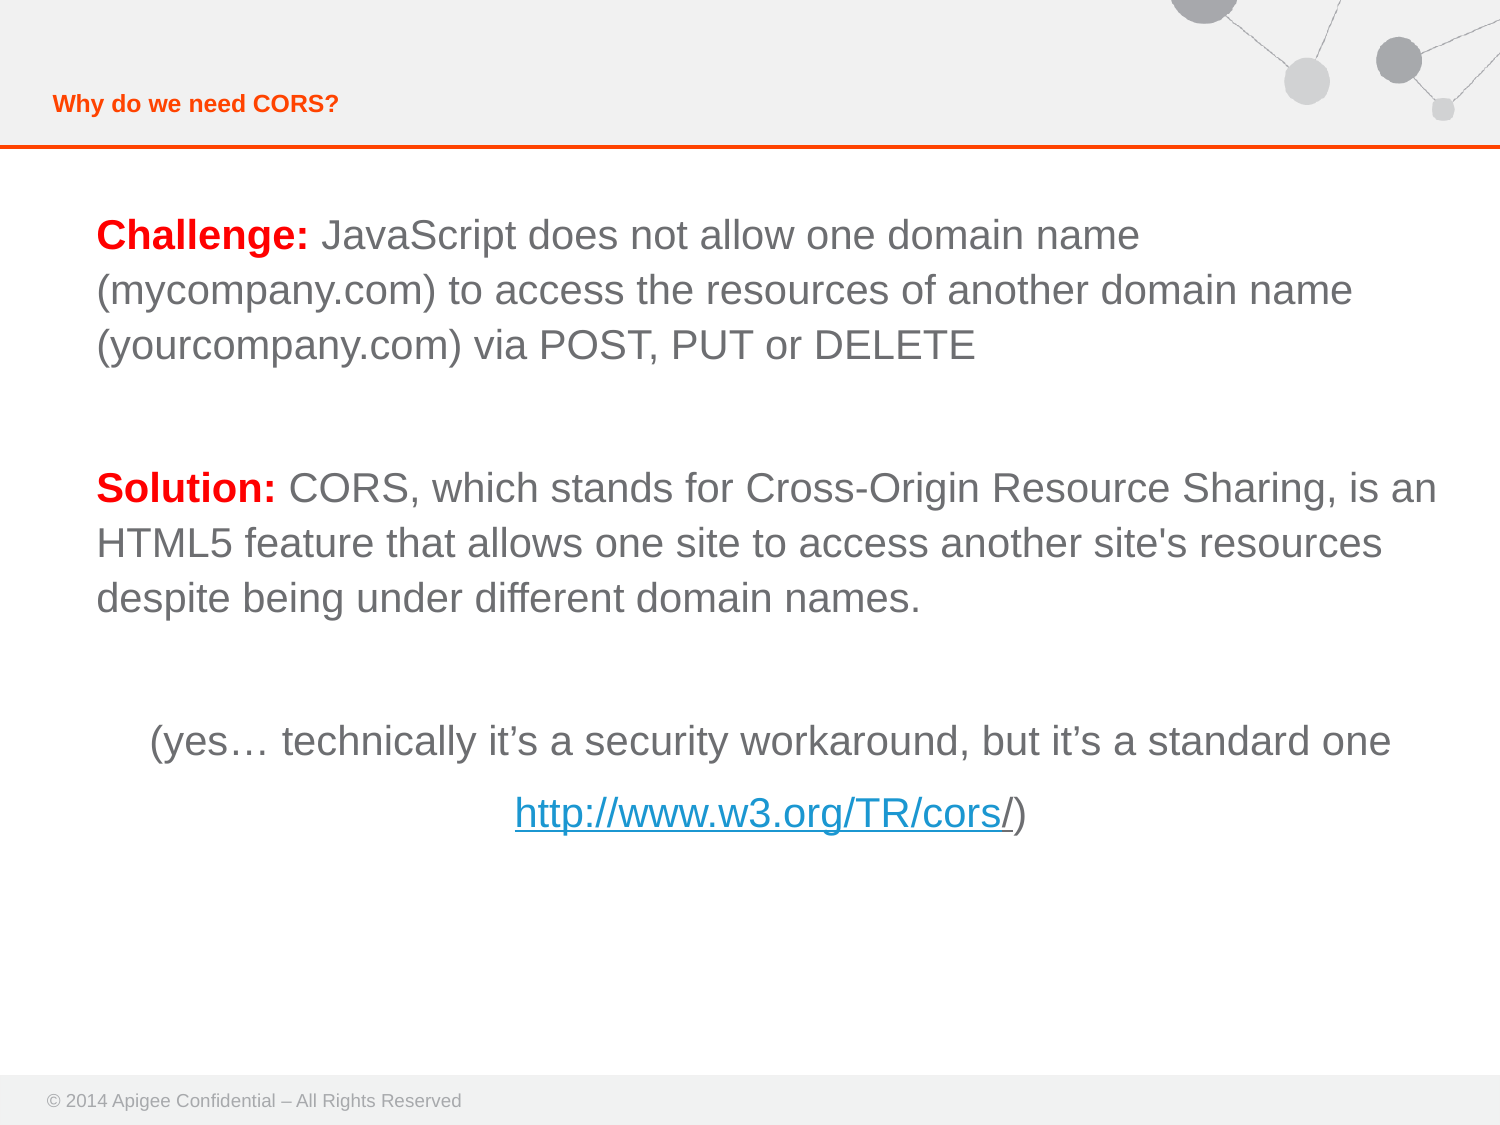

# Why do we need CORS?
Challenge: JavaScript does not allow one domain name (mycompany.com) to access the resources of another domain name (yourcompany.com) via POST, PUT or DELETE

Solution: CORS, which stands for Cross-Origin Resource Sharing, is an HTML5 feature that allows one site to access another site's resources despite being under different domain names.

(yes… technically it’s a security workaround, but it’s a standard one
http://www.w3.org/TR/cors/)